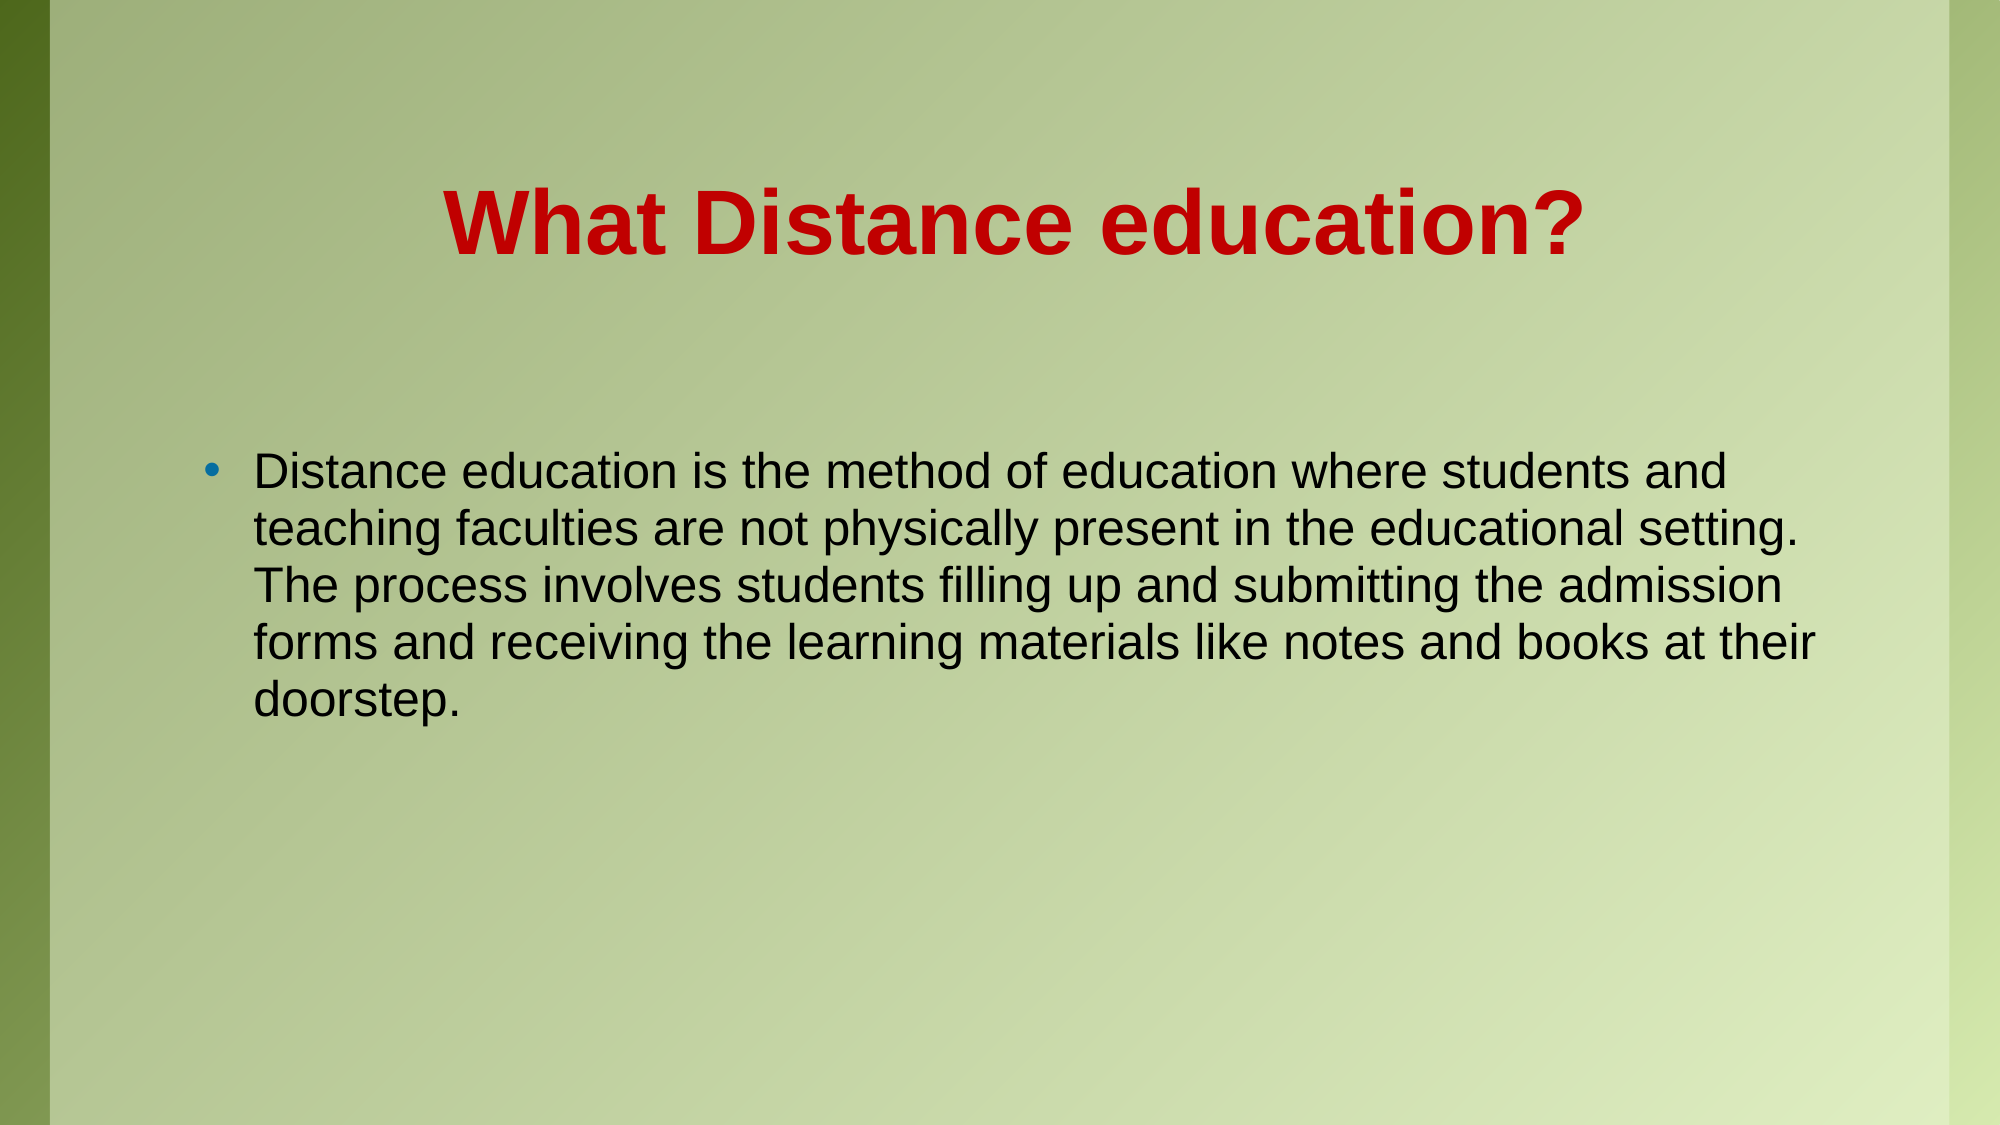

What Distance education?
Distance education is the method of education where students and teaching faculties are not physically present in the educational setting. The process involves students filling up and submitting the admission forms and receiving the learning materials like notes and books at their doorstep.